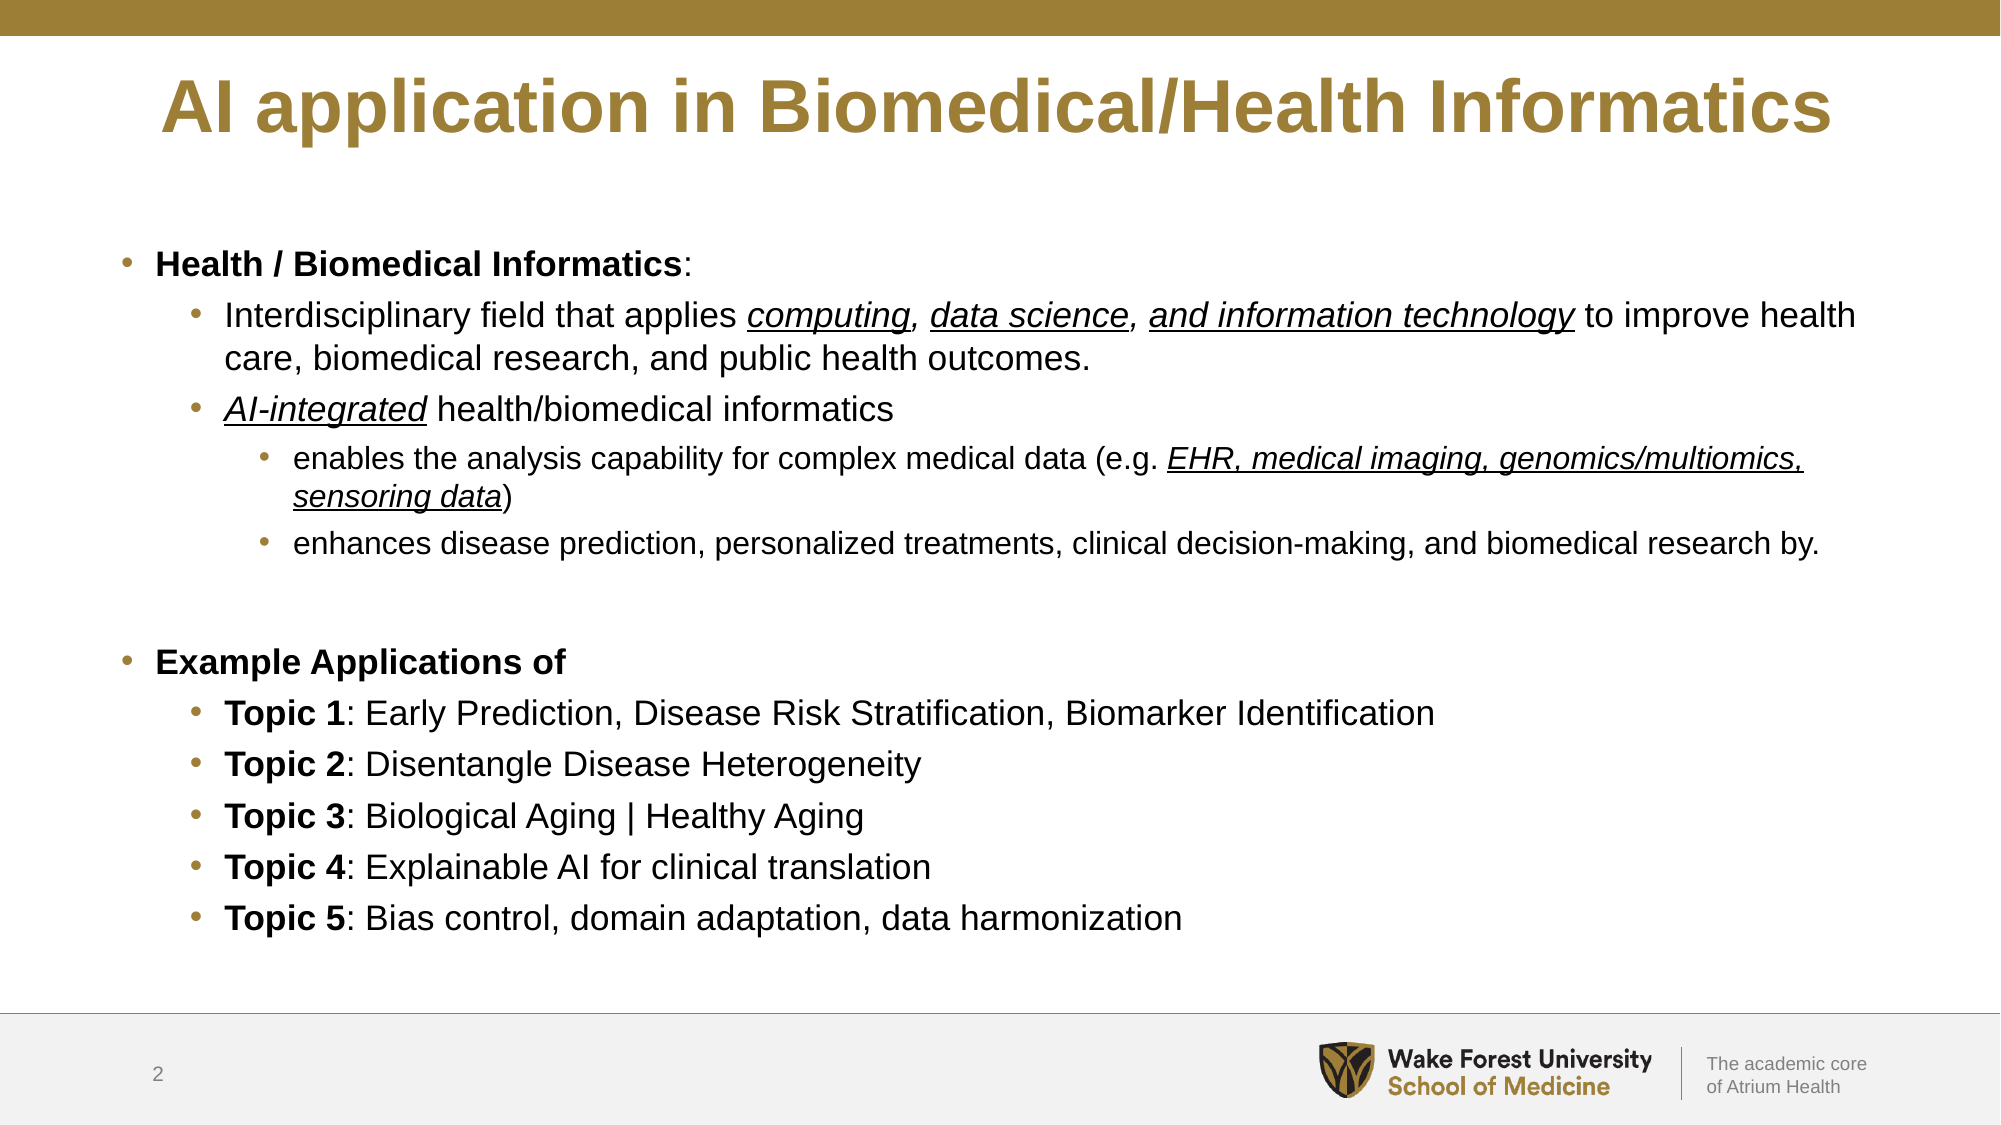

# AI application in Biomedical/Health Informatics
Health / Biomedical Informatics:
Interdisciplinary field that applies computing, data science, and information technology to improve health care, biomedical research, and public health outcomes.
AI-integrated health/biomedical informatics
enables the analysis capability for complex medical data (e.g. EHR, medical imaging, genomics/multiomics, sensoring data)
enhances disease prediction, personalized treatments, clinical decision-making, and biomedical research by.

Example Applications of
Topic 1: Early Prediction, Disease Risk Stratification, Biomarker Identification
Topic 2: Disentangle Disease Heterogeneity
Topic 3: Biological Aging | Healthy Aging
Topic 4: Explainable AI for clinical translation
Topic 5: Bias control, domain adaptation, data harmonization
2